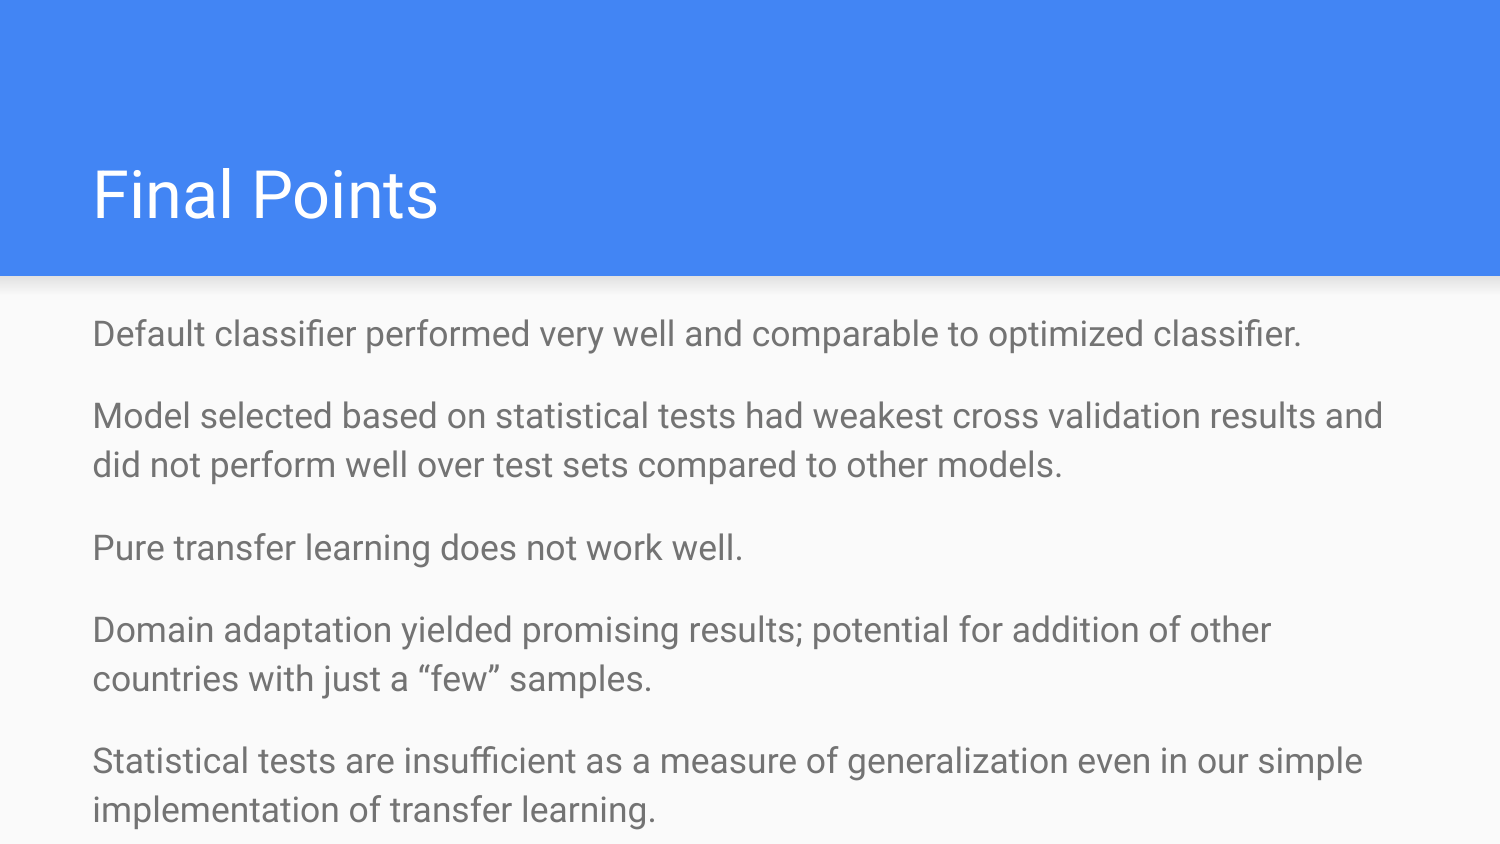

# Final Points
Default classifier performed very well and comparable to optimized classifier.
Model selected based on statistical tests had weakest cross validation results and did not perform well over test sets compared to other models.
Pure transfer learning does not work well.
Domain adaptation yielded promising results; potential for addition of other countries with just a “few” samples.
Statistical tests are insufficient as a measure of generalization even in our simple implementation of transfer learning.